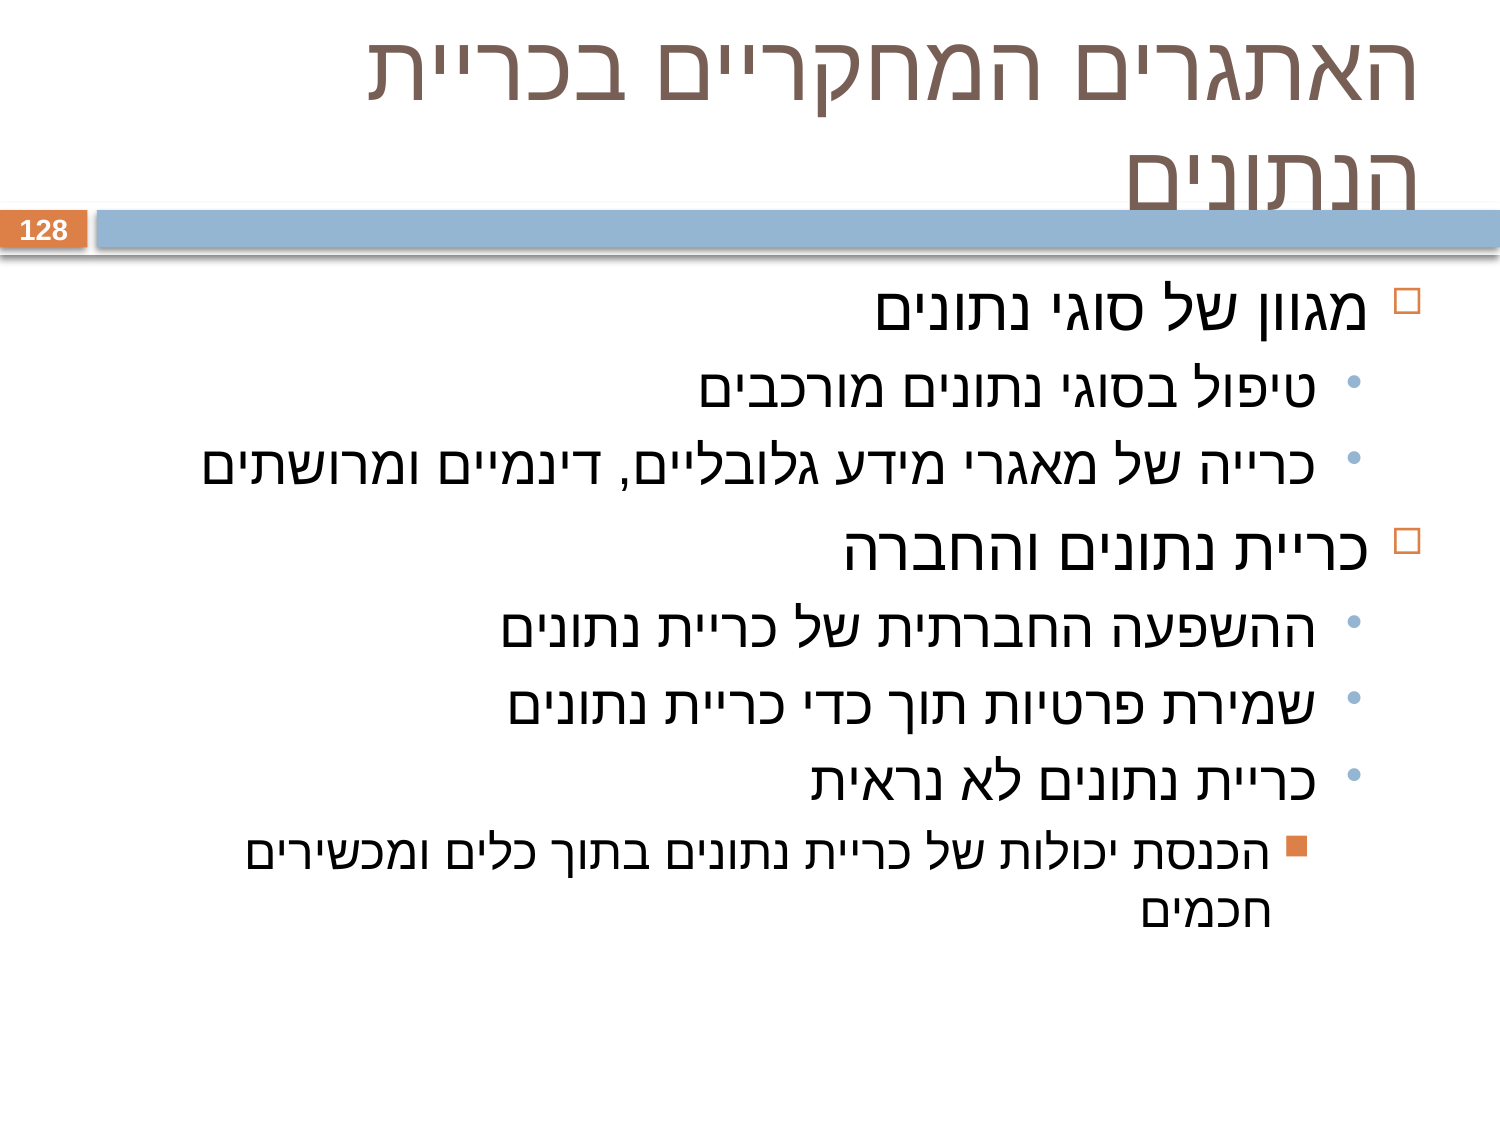

# האתגרים המחקריים בכריית הנתונים
128
מגוון של סוגי נתונים
טיפול בסוגי נתונים מורכבים
כרייה של מאגרי מידע גלובליים, דינמיים ומרושתים
כריית נתונים והחברה
ההשפעה החברתית של כריית נתונים
שמירת פרטיות תוך כדי כריית נתונים
כריית נתונים לא נראית
הכנסת יכולות של כריית נתונים בתוך כלים ומכשירים חכמים